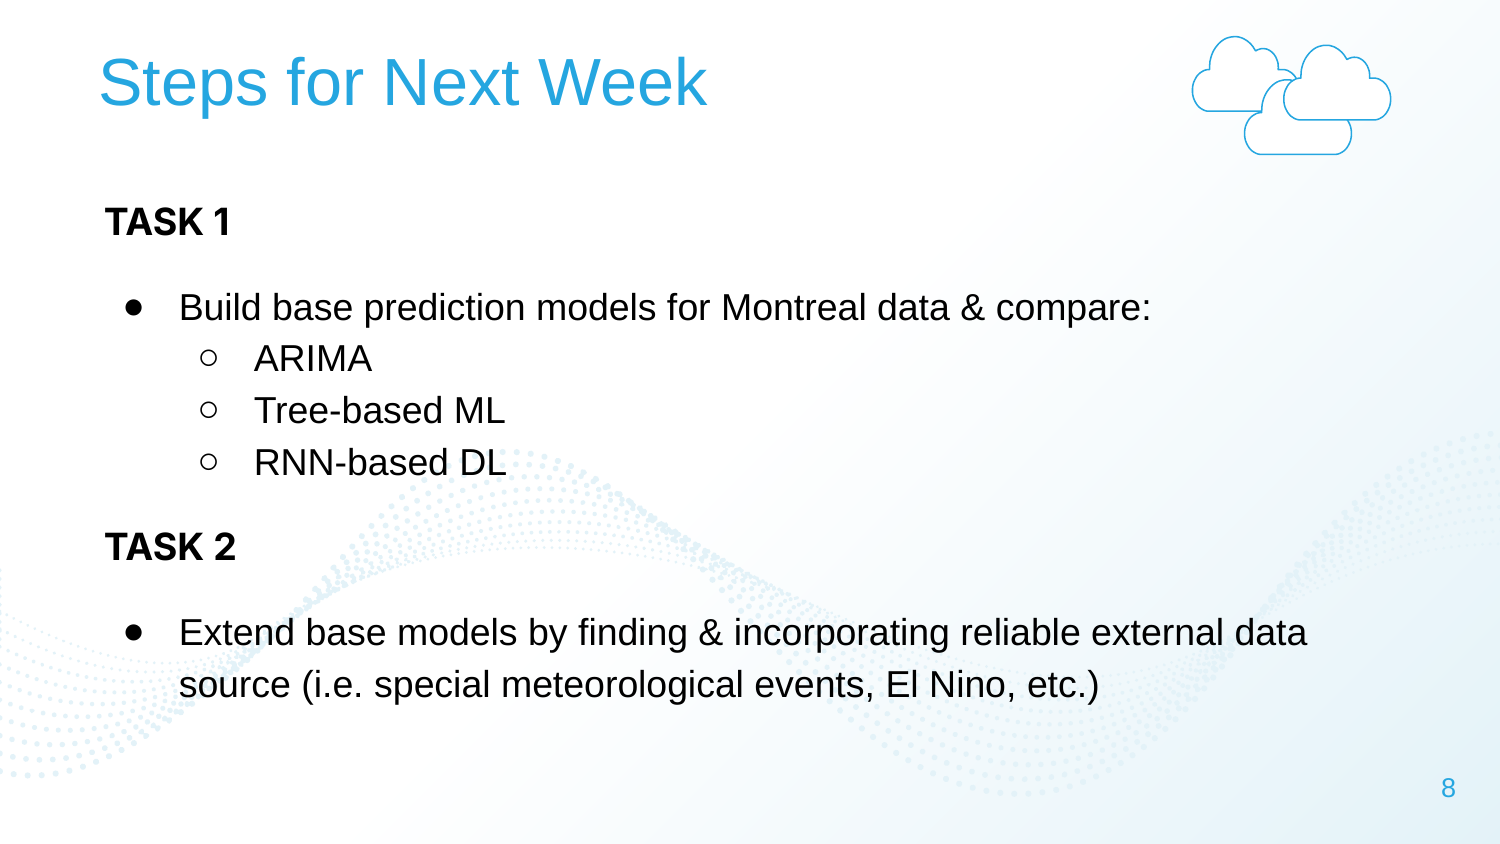

# Steps for Next Week

TASK 1
Build base prediction models for Montreal data & compare:
ARIMA
Tree-based ML
RNN-based DL
TASK 2
Extend base models by finding & incorporating reliable external data source (i.e. special meteorological events, El Nino, etc.)
8